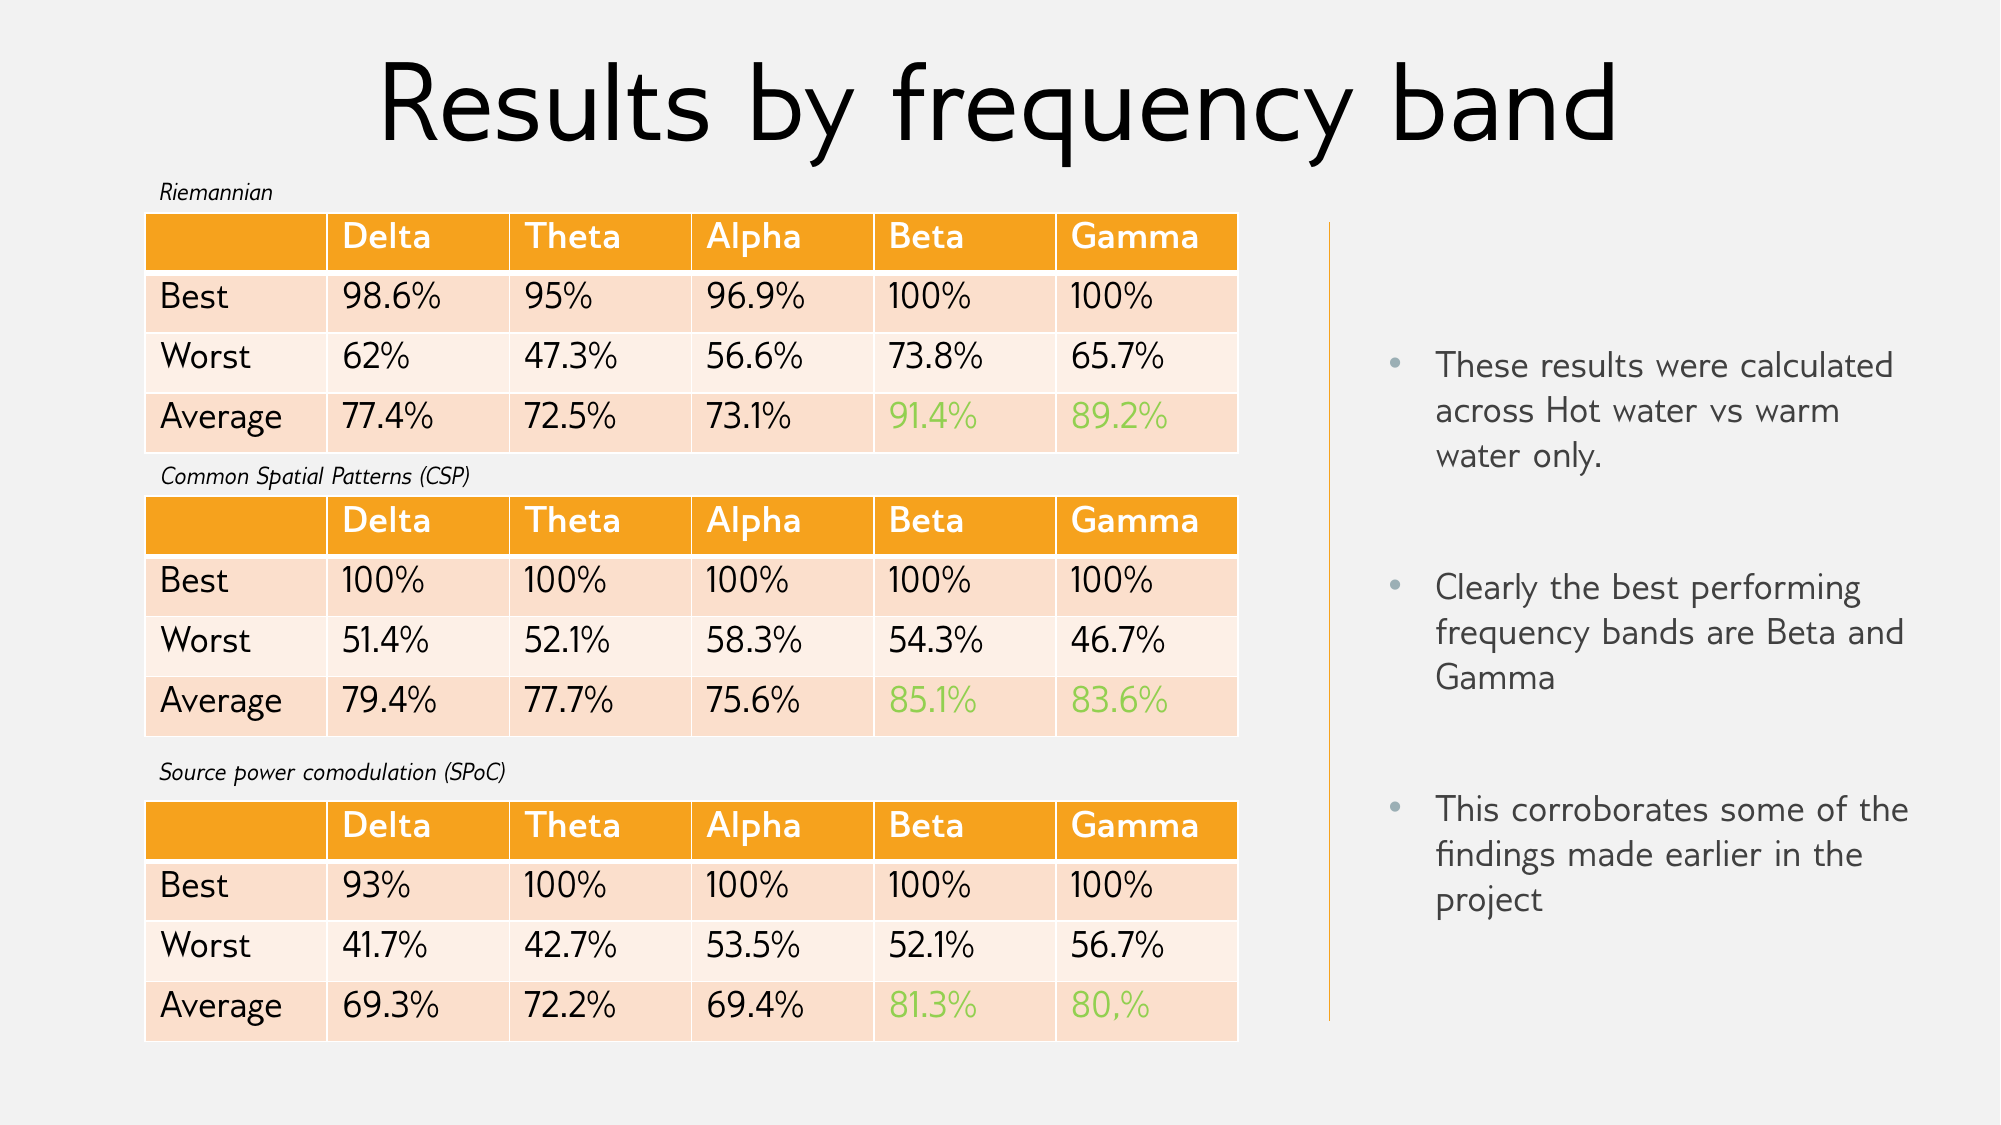

Results by frequency band
Riemannian
|  | Delta | Theta | Alpha | Beta | Gamma |
| --- | --- | --- | --- | --- | --- |
| Best | 98.6% | 95% | 96.9% | 100% | 100% |
| Worst | 62% | 47.3% | 56.6% | 73.8% | 65.7% |
| Average | 77.4% | 72.5% | 73.1% | 91.4% | 89.2% |
These results were calculated across Hot water vs warm water only.

Clearly the best performing frequency bands are Beta and Gamma

This corroborates some of the findings made earlier in the project
Common Spatial Patterns (CSP)
|  | Delta | Theta | Alpha | Beta | Gamma |
| --- | --- | --- | --- | --- | --- |
| Best | 100% | 100% | 100% | 100% | 100% |
| Worst | 51.4% | 52.1% | 58.3% | 54.3% | 46.7% |
| Average | 79.4% | 77.7% | 75.6% | 85.1% | 83.6% |
Source power comodulation (SPoC)
|  | Delta | Theta | Alpha | Beta | Gamma |
| --- | --- | --- | --- | --- | --- |
| Best | 93% | 100% | 100% | 100% | 100% |
| Worst | 41.7% | 42.7% | 53.5% | 52.1% | 56.7% |
| Average | 69.3% | 72.2% | 69.4% | 81.3% | 80,% |